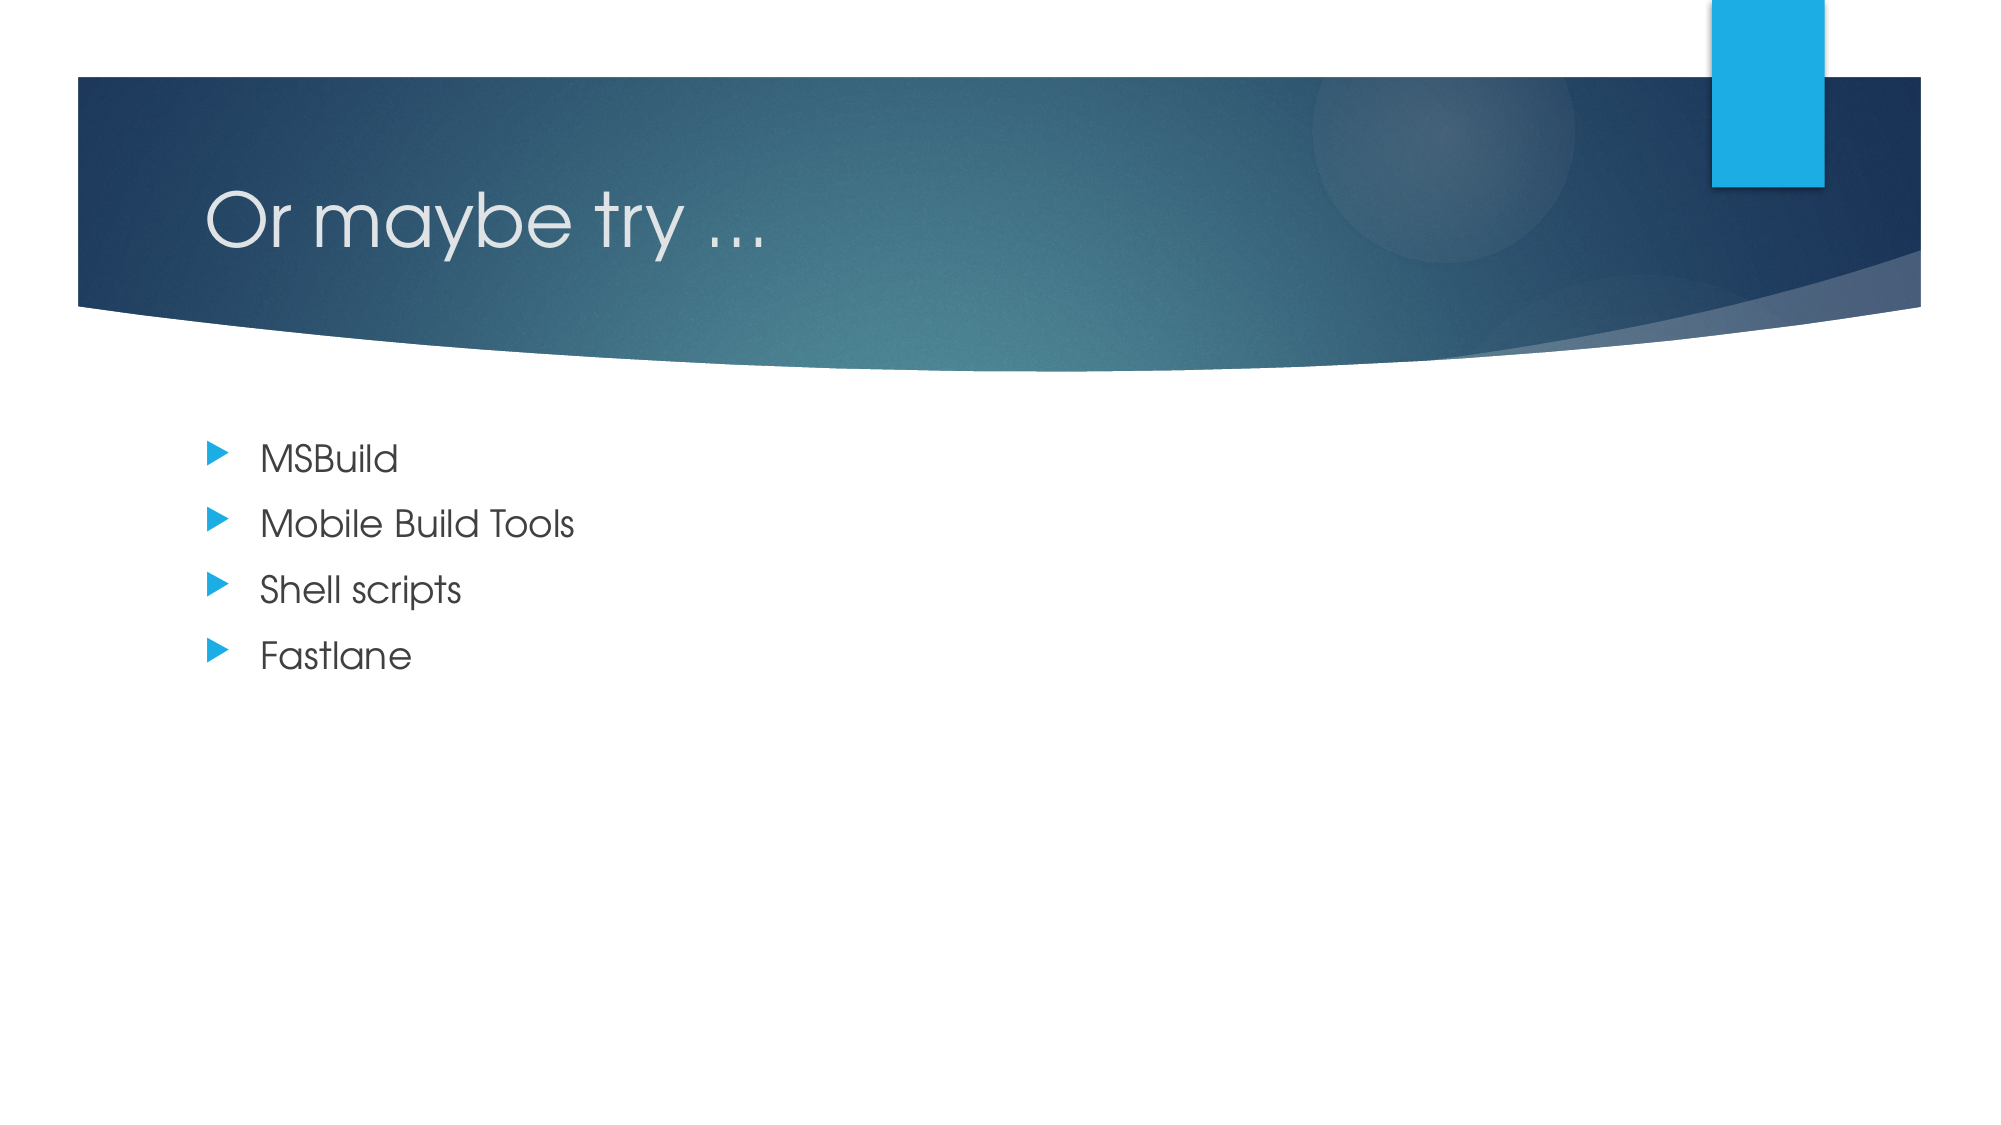

# Or maybe try …
MSBuild
Mobile Build Tools
Shell scripts
Fastlane